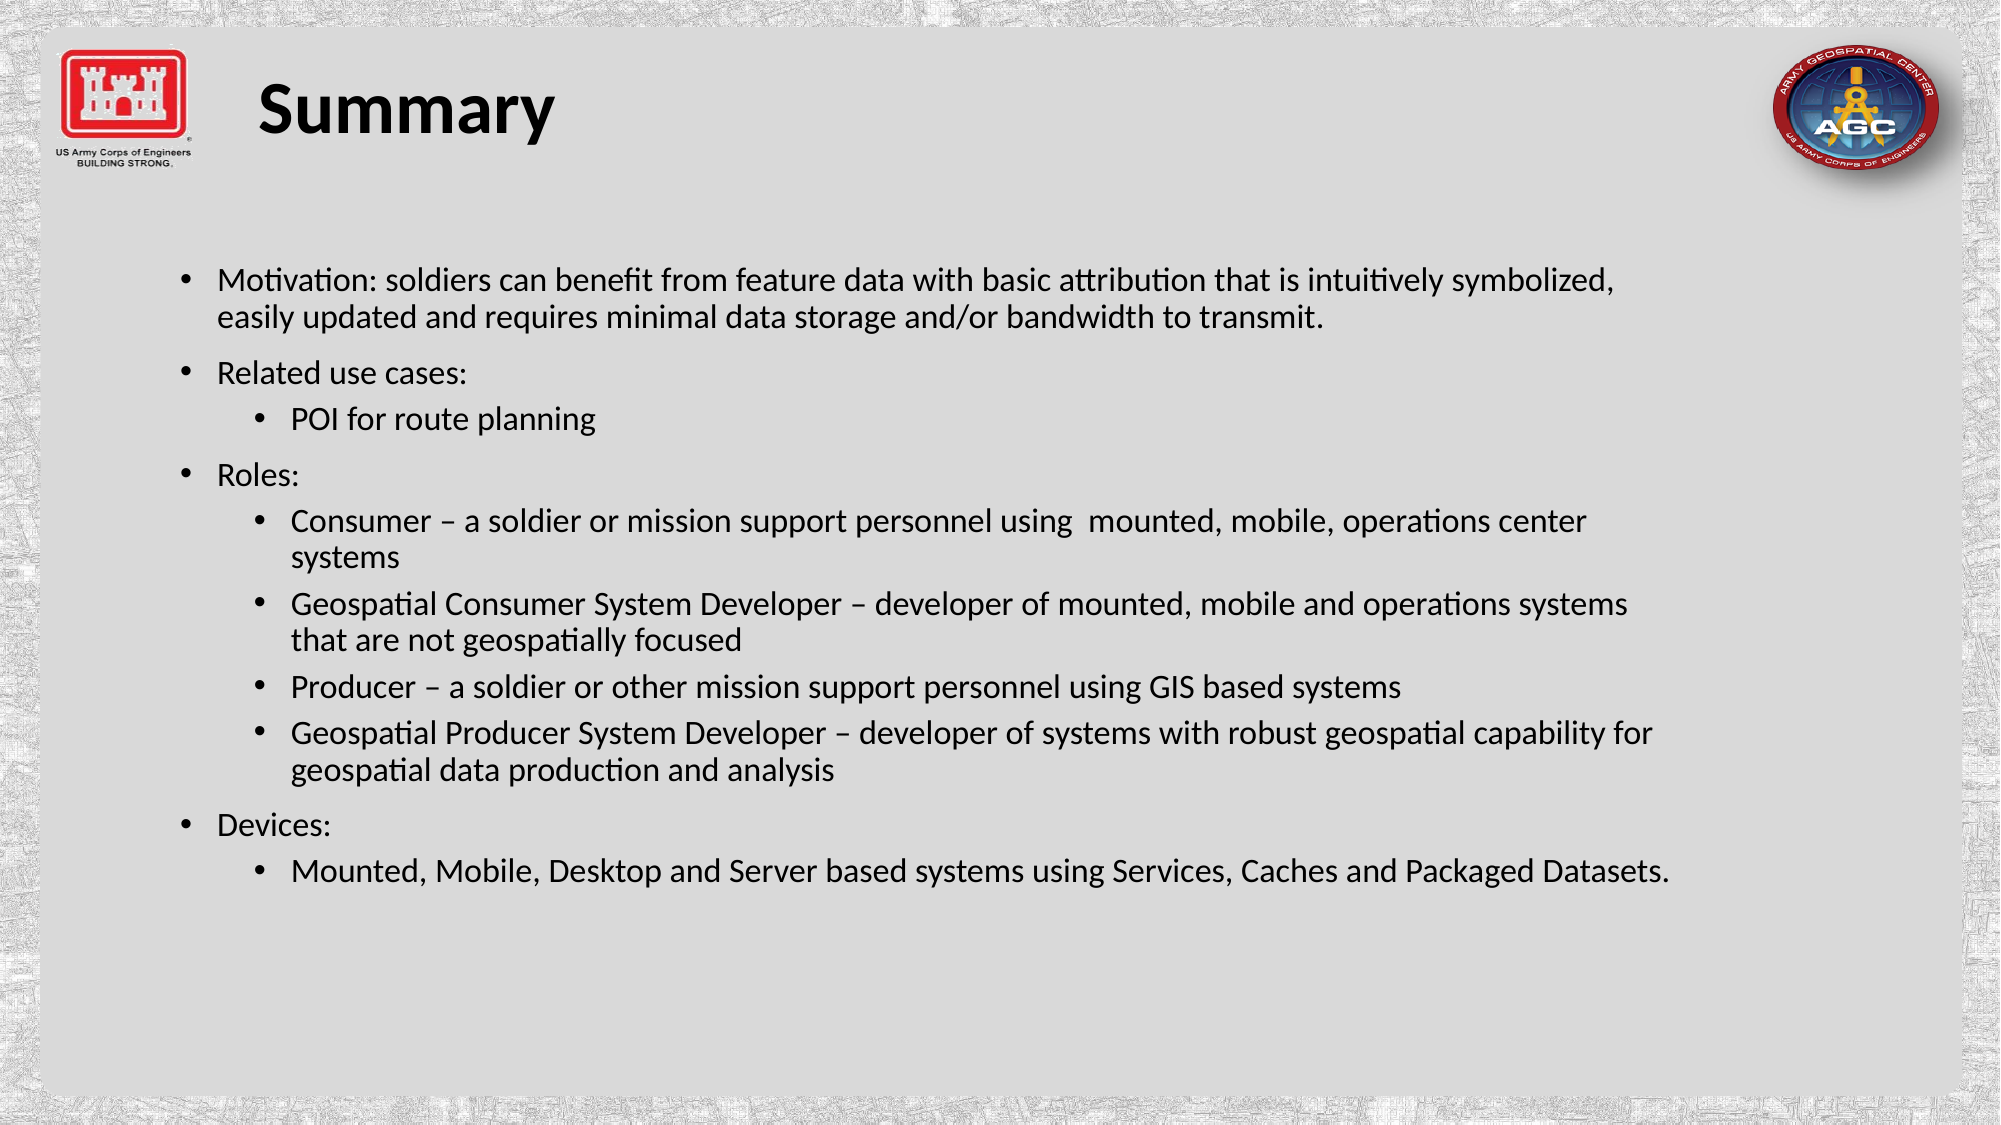

Summary
Motivation: soldiers can benefit from feature data with basic attribution that is intuitively symbolized, easily updated and requires minimal data storage and/or bandwidth to transmit.
Related use cases:
POI for route planning
Roles:
Consumer – a soldier or mission support personnel using  mounted, mobile, operations center systems
Geospatial Consumer System Developer – developer of mounted, mobile and operations systems that are not geospatially focused
Producer – a soldier or other mission support personnel using GIS based systems
Geospatial Producer System Developer – developer of systems with robust geospatial capability for geospatial data production and analysis
Devices:
Mounted, Mobile, Desktop and Server based systems using Services, Caches and Packaged Datasets.